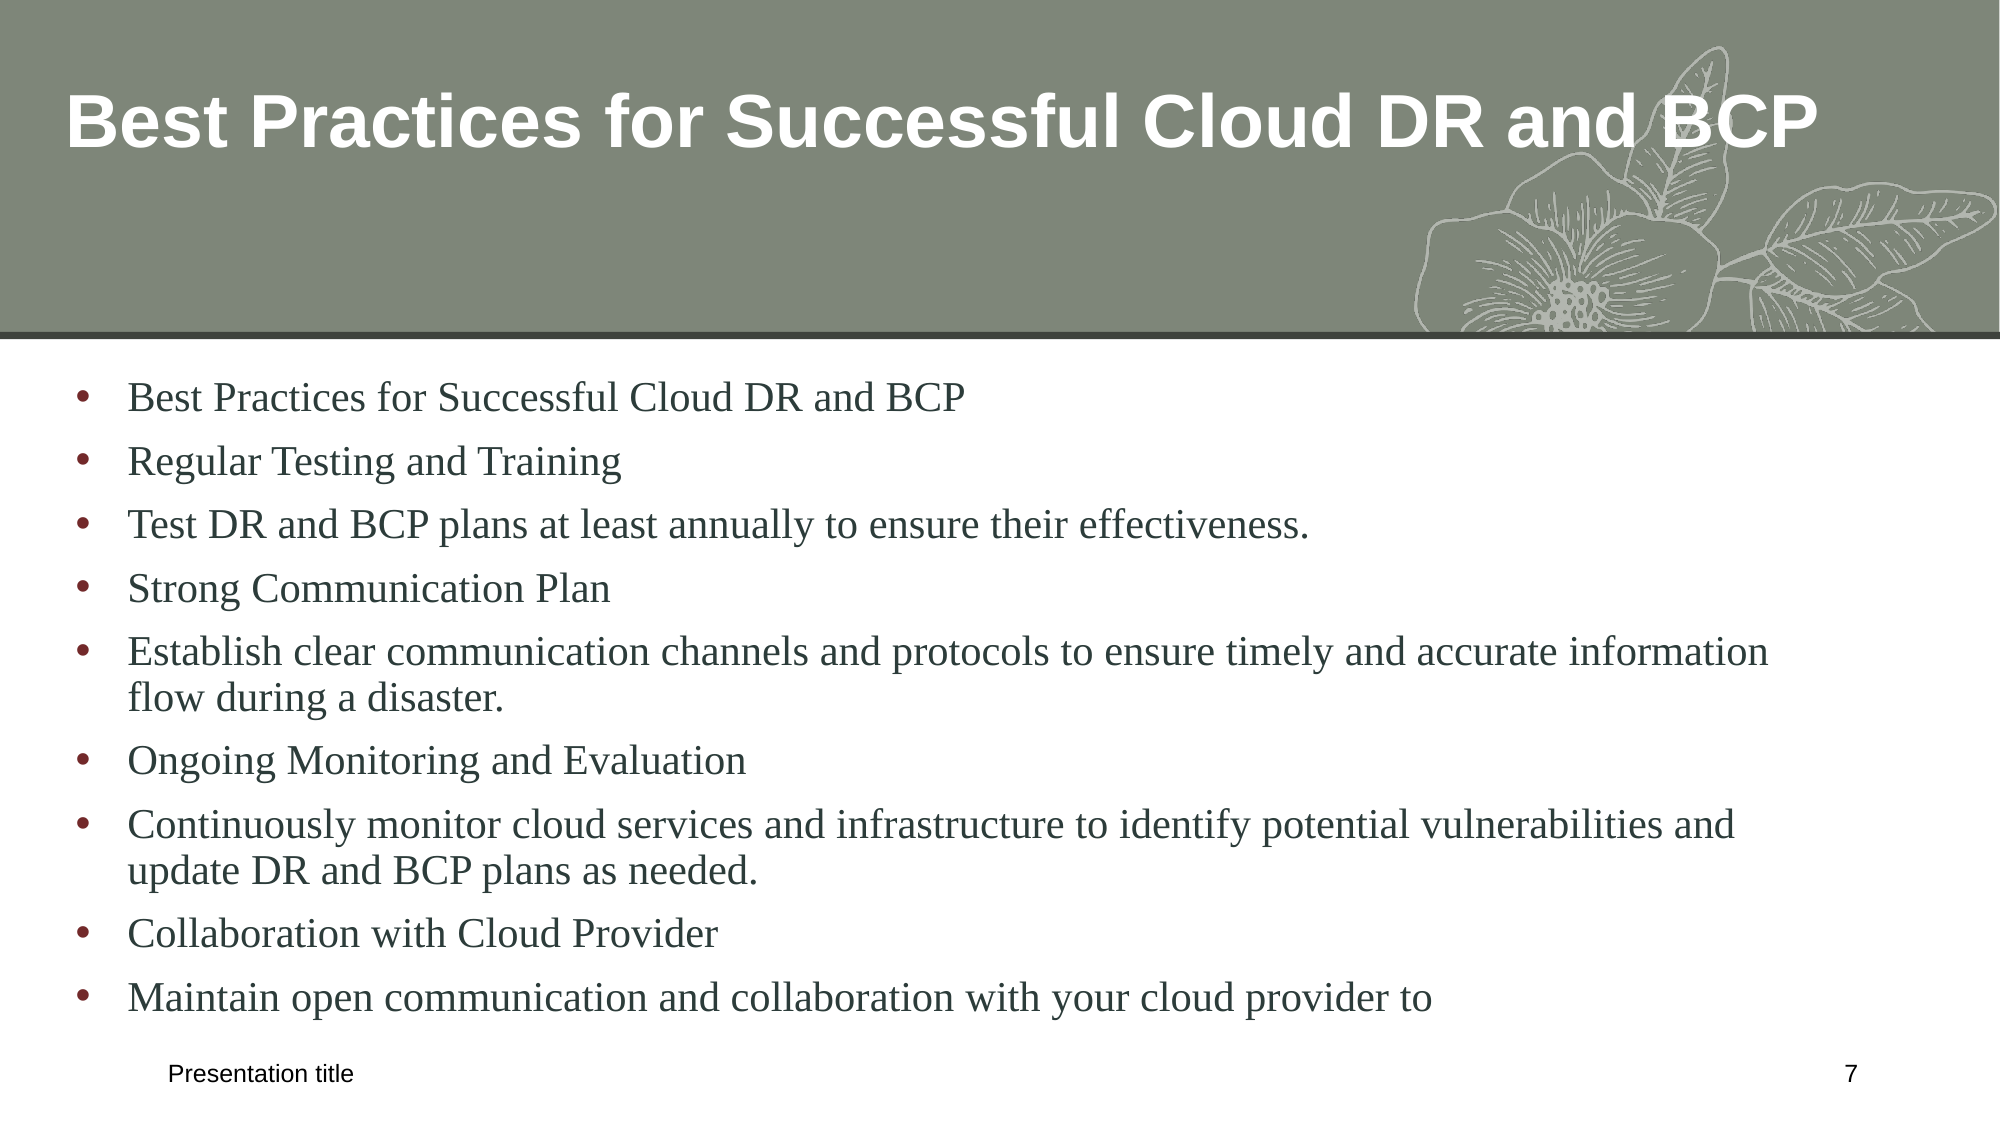

# Best Practices for Successful Cloud DR and BCP
Best Practices for Successful Cloud DR and BCP
Regular Testing and Training
Test DR and BCP plans at least annually to ensure their effectiveness.
Strong Communication Plan
Establish clear communication channels and protocols to ensure timely and accurate information flow during a disaster.
Ongoing Monitoring and Evaluation
Continuously monitor cloud services and infrastructure to identify potential vulnerabilities and update DR and BCP plans as needed.
Collaboration with Cloud Provider
Maintain open communication and collaboration with your cloud provider to

Presentation title
7